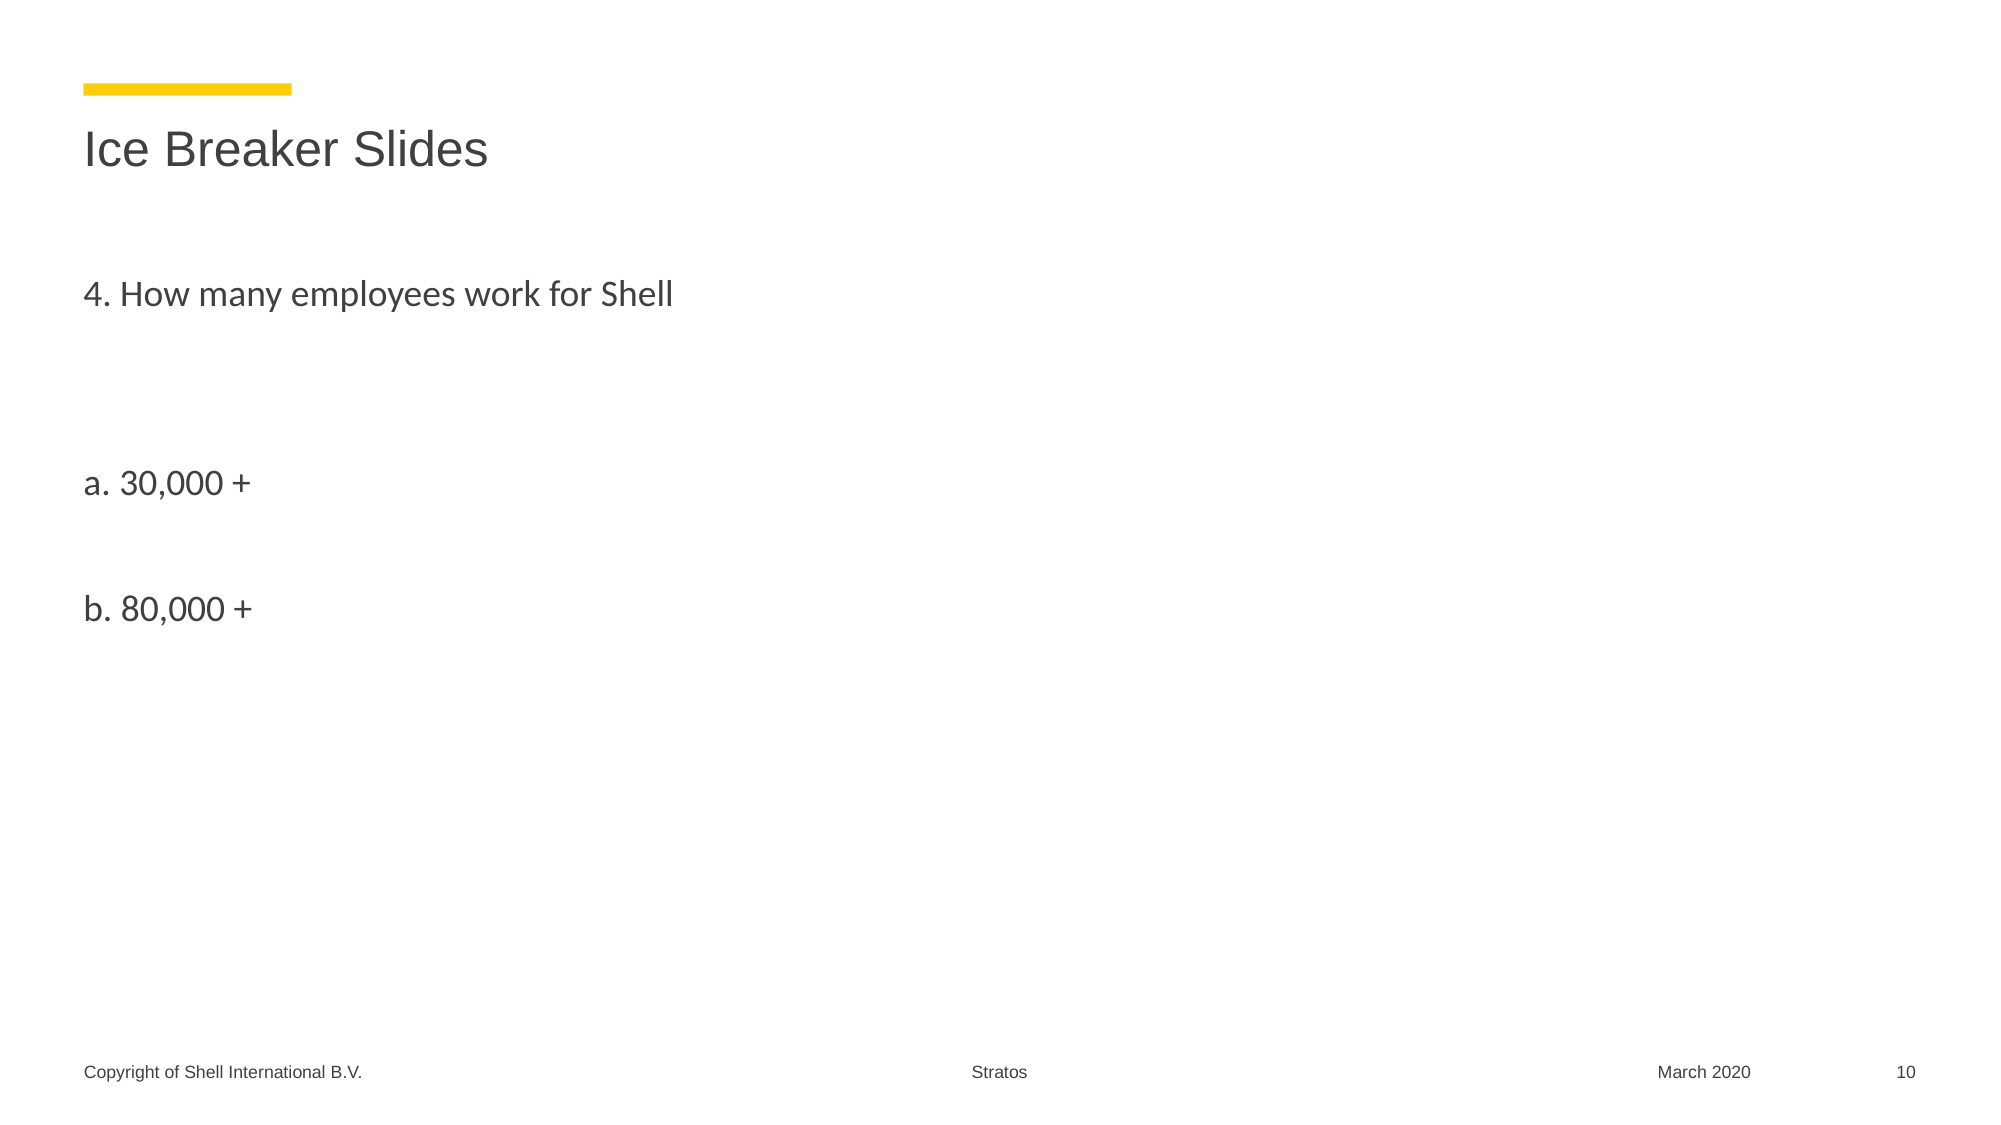

# Ice Breaker Slides
4. How many employees work for Shell

a. 30,000 +

b. 80,000 +

Stratos
10
March 2020